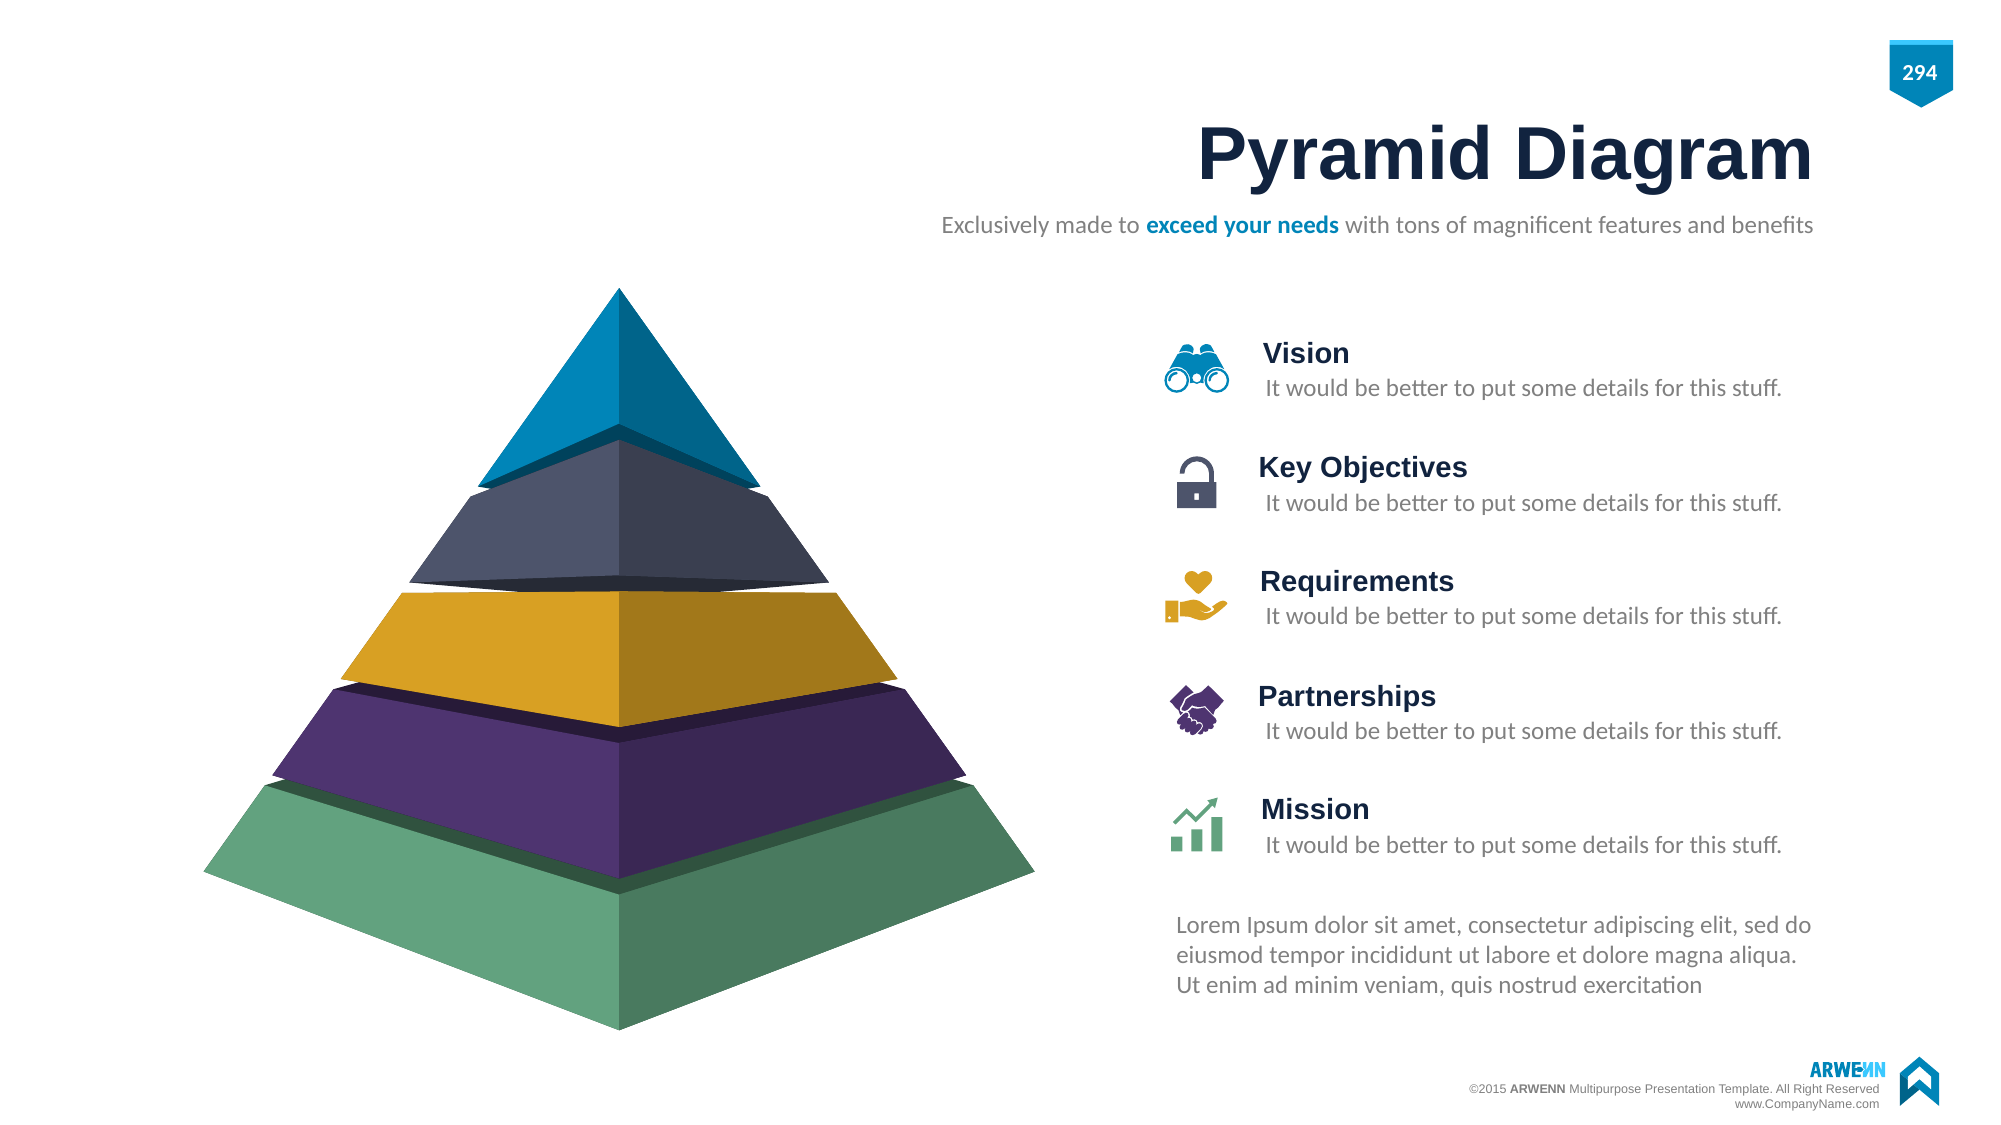

# Pyramid Diagram
Exclusively made to exceed your needs with tons of magnificent features and benefits

Vision
It would be better to put some details for this stuff.

Key Objectives
It would be better to put some details for this stuff.

Requirements
It would be better to put some details for this stuff.

Partnerships
It would be better to put some details for this stuff.

Mission
It would be better to put some details for this stuff.

Lorem Ipsum dolor sit amet, consectetur adipiscing elit, sed do eiusmod tempor incididunt ut labore et dolore magna aliqua. Ut enim ad minim veniam, quis nostrud exercitation